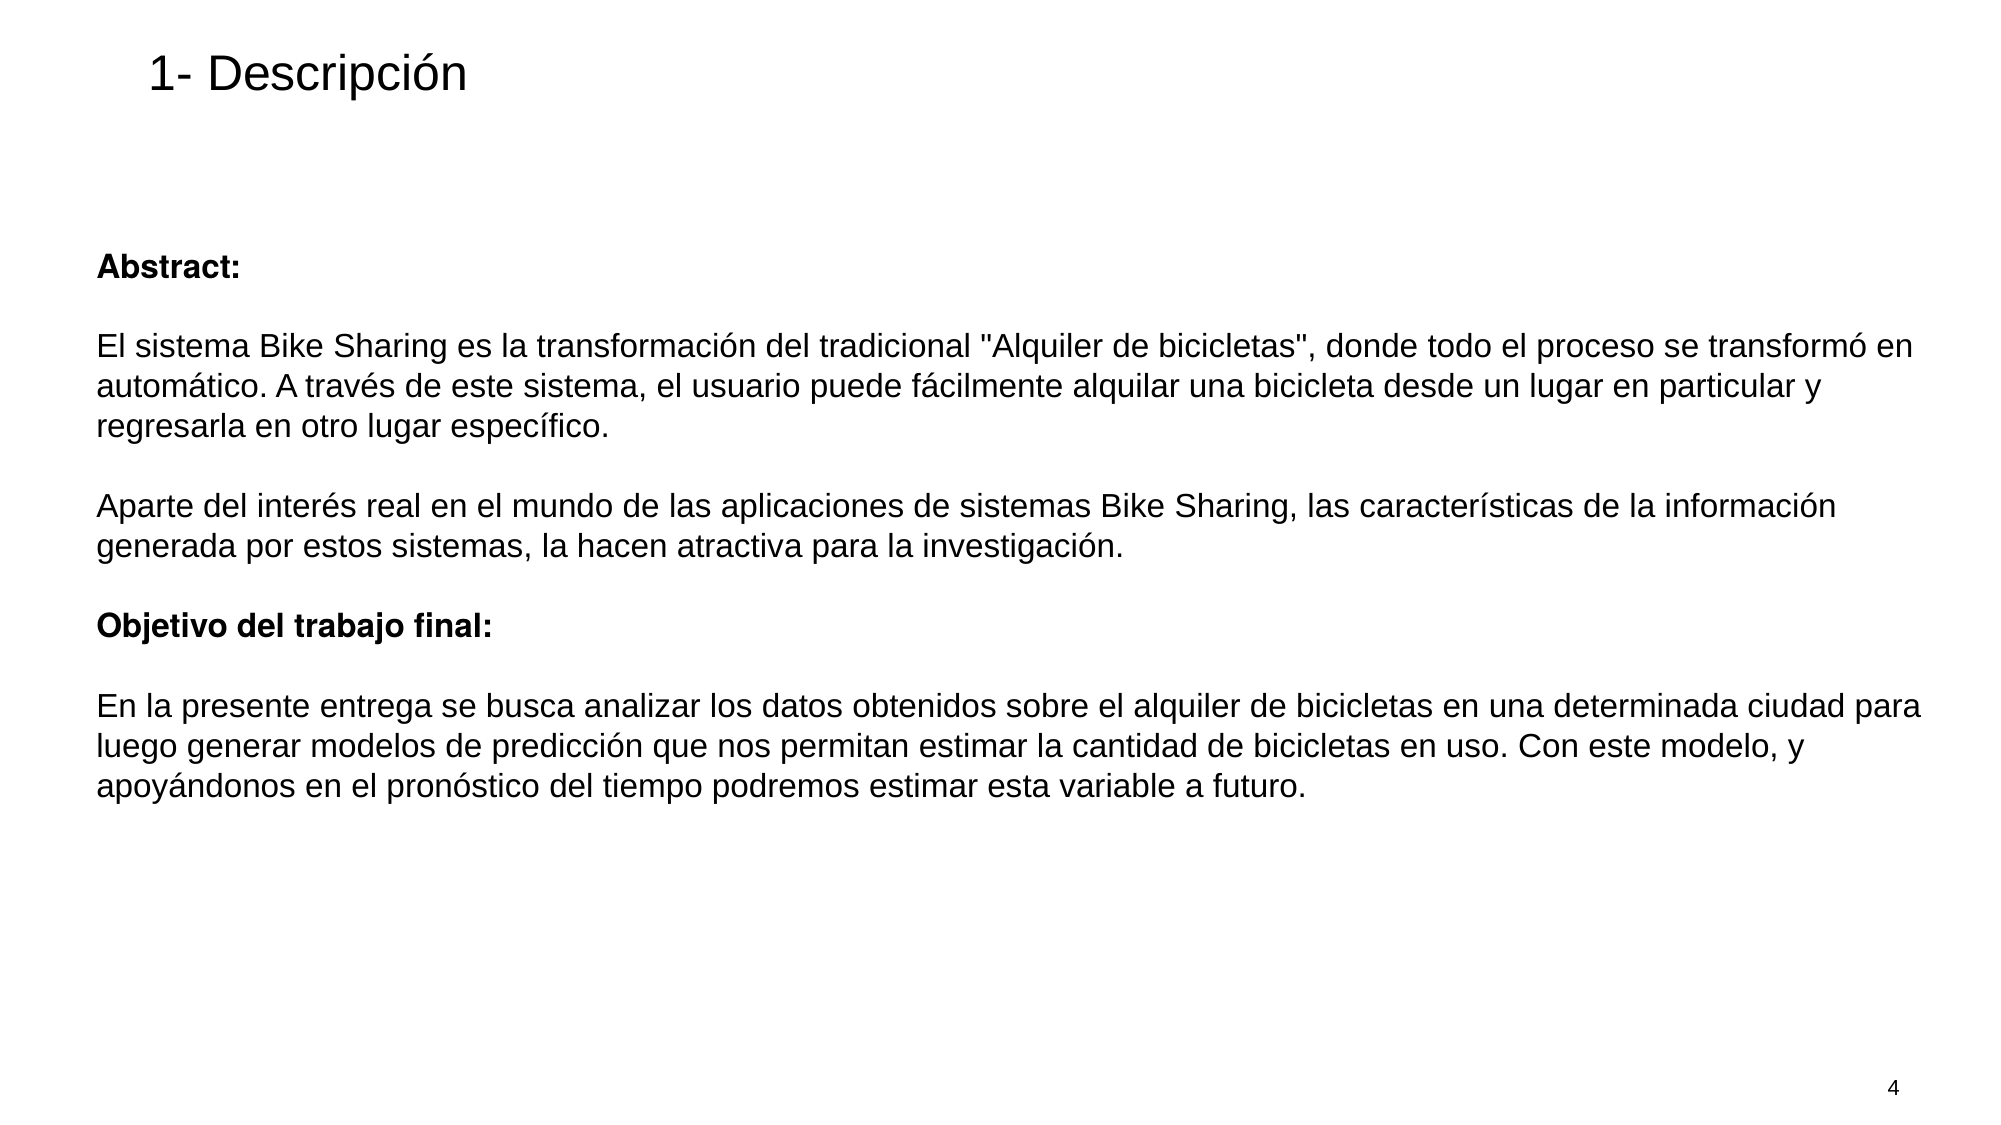

1- Descripción
Abstract:

El sistema Bike Sharing es la transformación del tradicional "Alquiler de bicicletas", donde todo el proceso se transformó en automático. A través de este sistema, el usuario puede fácilmente alquilar una bicicleta desde un lugar en particular y regresarla en otro lugar específico.

Aparte del interés real en el mundo de las aplicaciones de sistemas Bike Sharing, las características de la información generada por estos sistemas, la hacen atractiva para la investigación.

Objetivo del trabajo final:

En la presente entrega se busca analizar los datos obtenidos sobre el alquiler de bicicletas en una determinada ciudad para luego generar modelos de predicción que nos permitan estimar la cantidad de bicicletas en uso. Con este modelo, y apoyándonos en el pronóstico del tiempo podremos estimar esta variable a futuro.

4